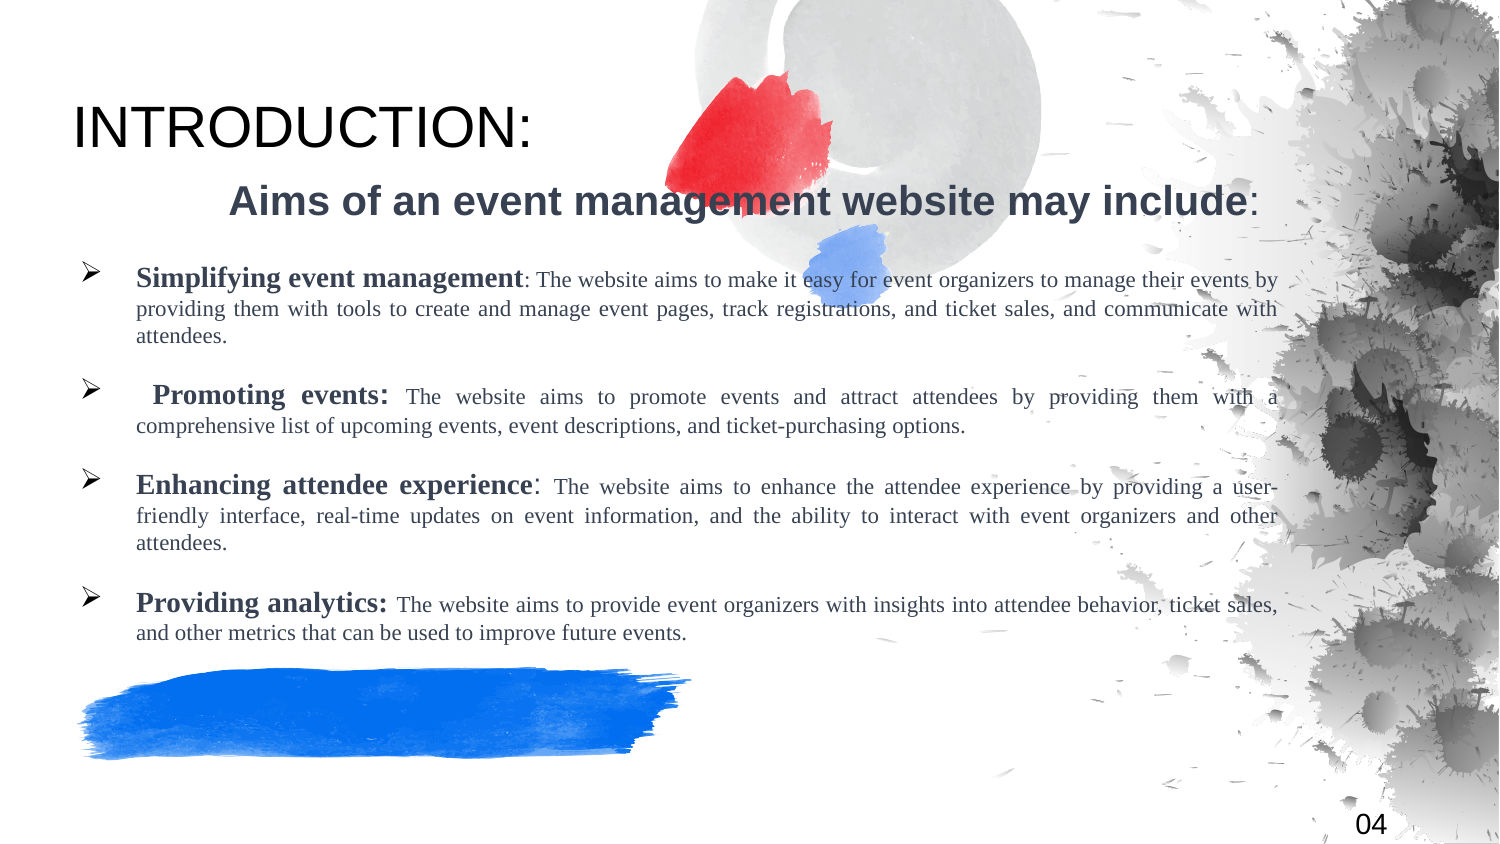

# INTRODUCTION:
                  Aims of an event management website may include:

Simplifying event management: The website aims to make it easy for event organizers to manage their events by providing them with tools to create and manage event pages, track registrations, and ticket sales, and communicate with attendees.

 Promoting events: The website aims to promote events and attract attendees by providing them with a comprehensive list of upcoming events, event descriptions, and ticket-purchasing options.

Enhancing attendee experience: The website aims to enhance the attendee experience by providing a user-friendly interface, real-time updates on event information, and the ability to interact with event organizers and other attendees.

Providing analytics: The website aims to provide event organizers with insights into attendee behavior, ticket sales, and other metrics that can be used to improve future events.

04